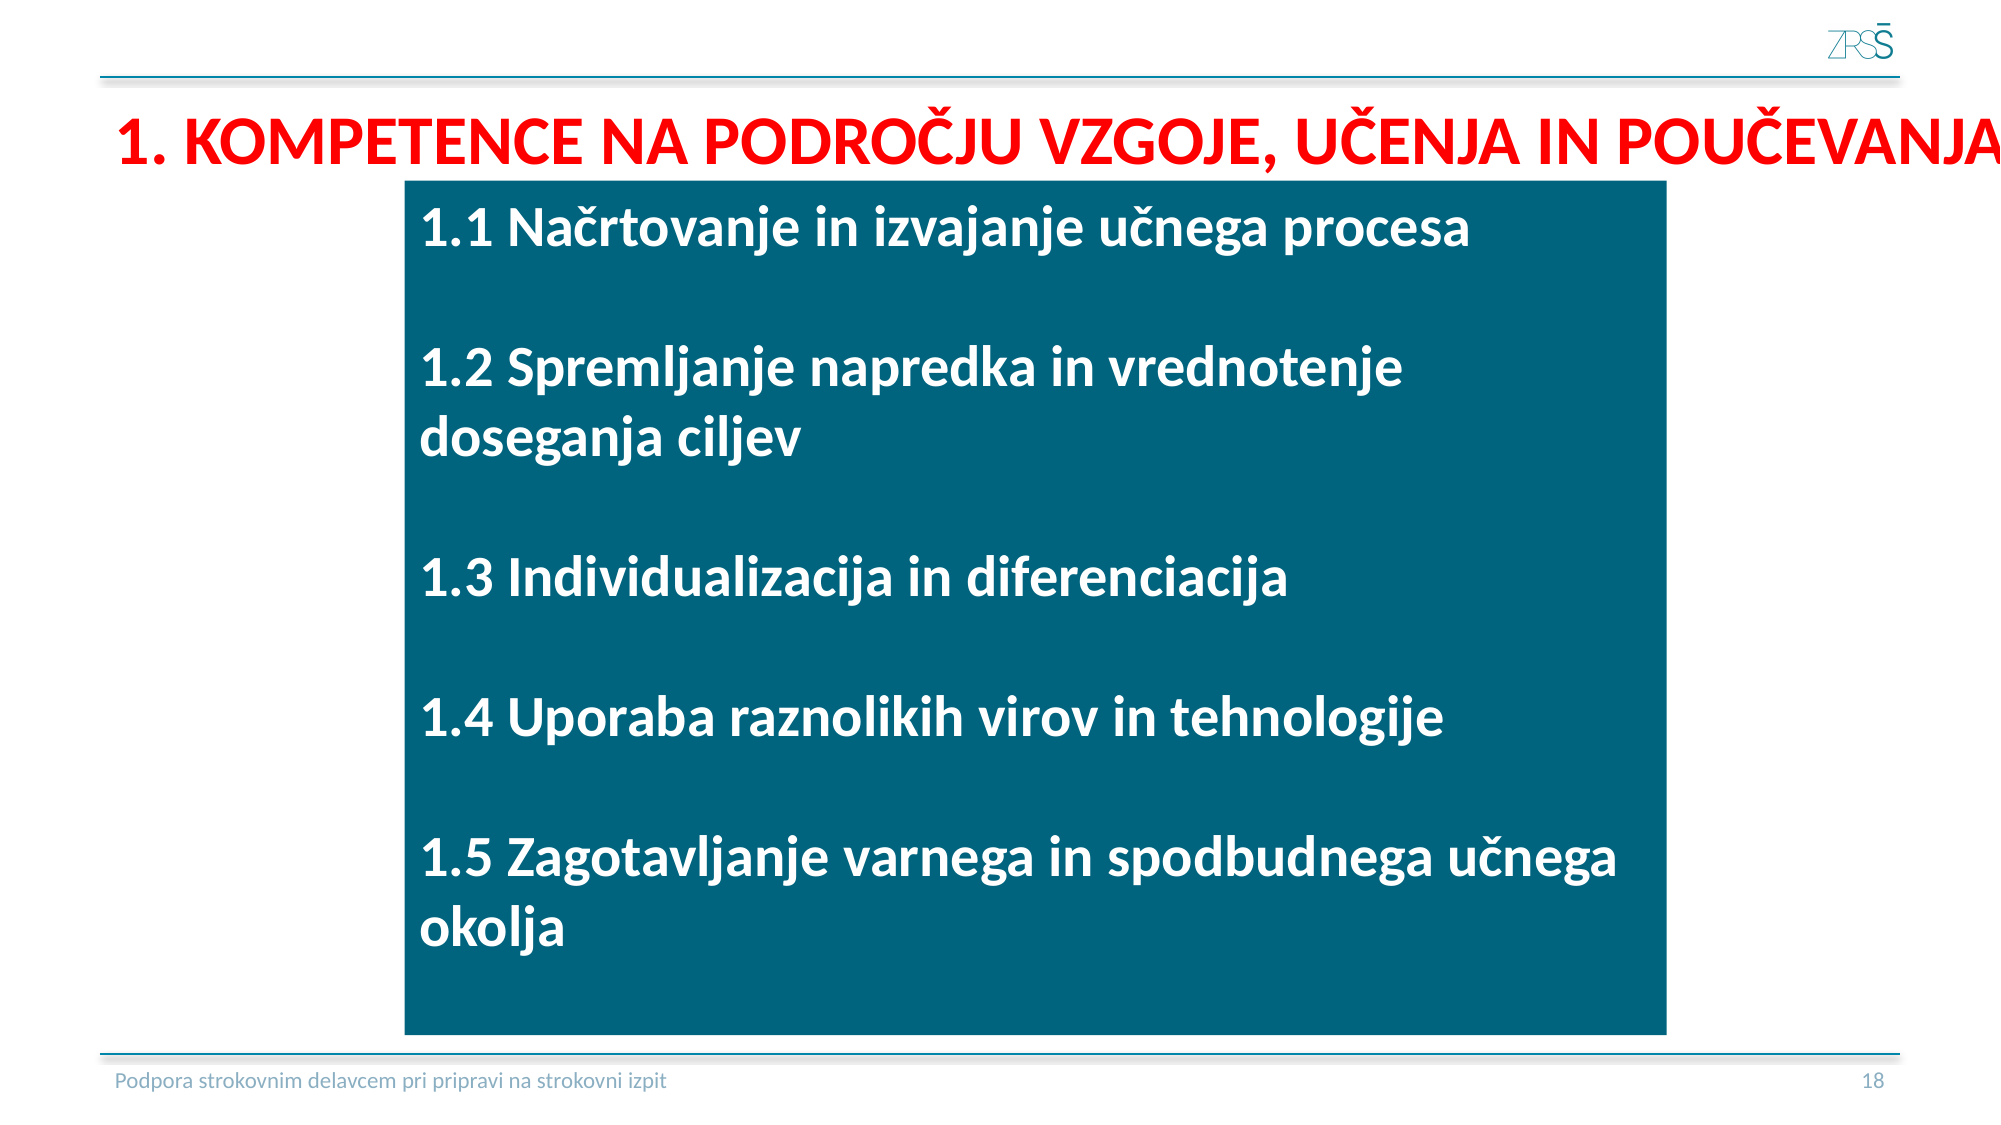

# 1. KOMPETENCE NA PODROČJU VZGOJE, UČENJA IN POUČEVANJA
1.1 Načrtovanje in izvajanje učnega procesa

1.2 Spremljanje napredka in vrednotenje doseganja ciljev

1.3 Individualizacija in diferenciacija

1.4 Uporaba raznolikih virov in tehnologije

1.5 Zagotavljanje varnega in spodbudnega učnega okolja

Podpora strokovnim delavcem pri pripravi na strokovni izpit

18